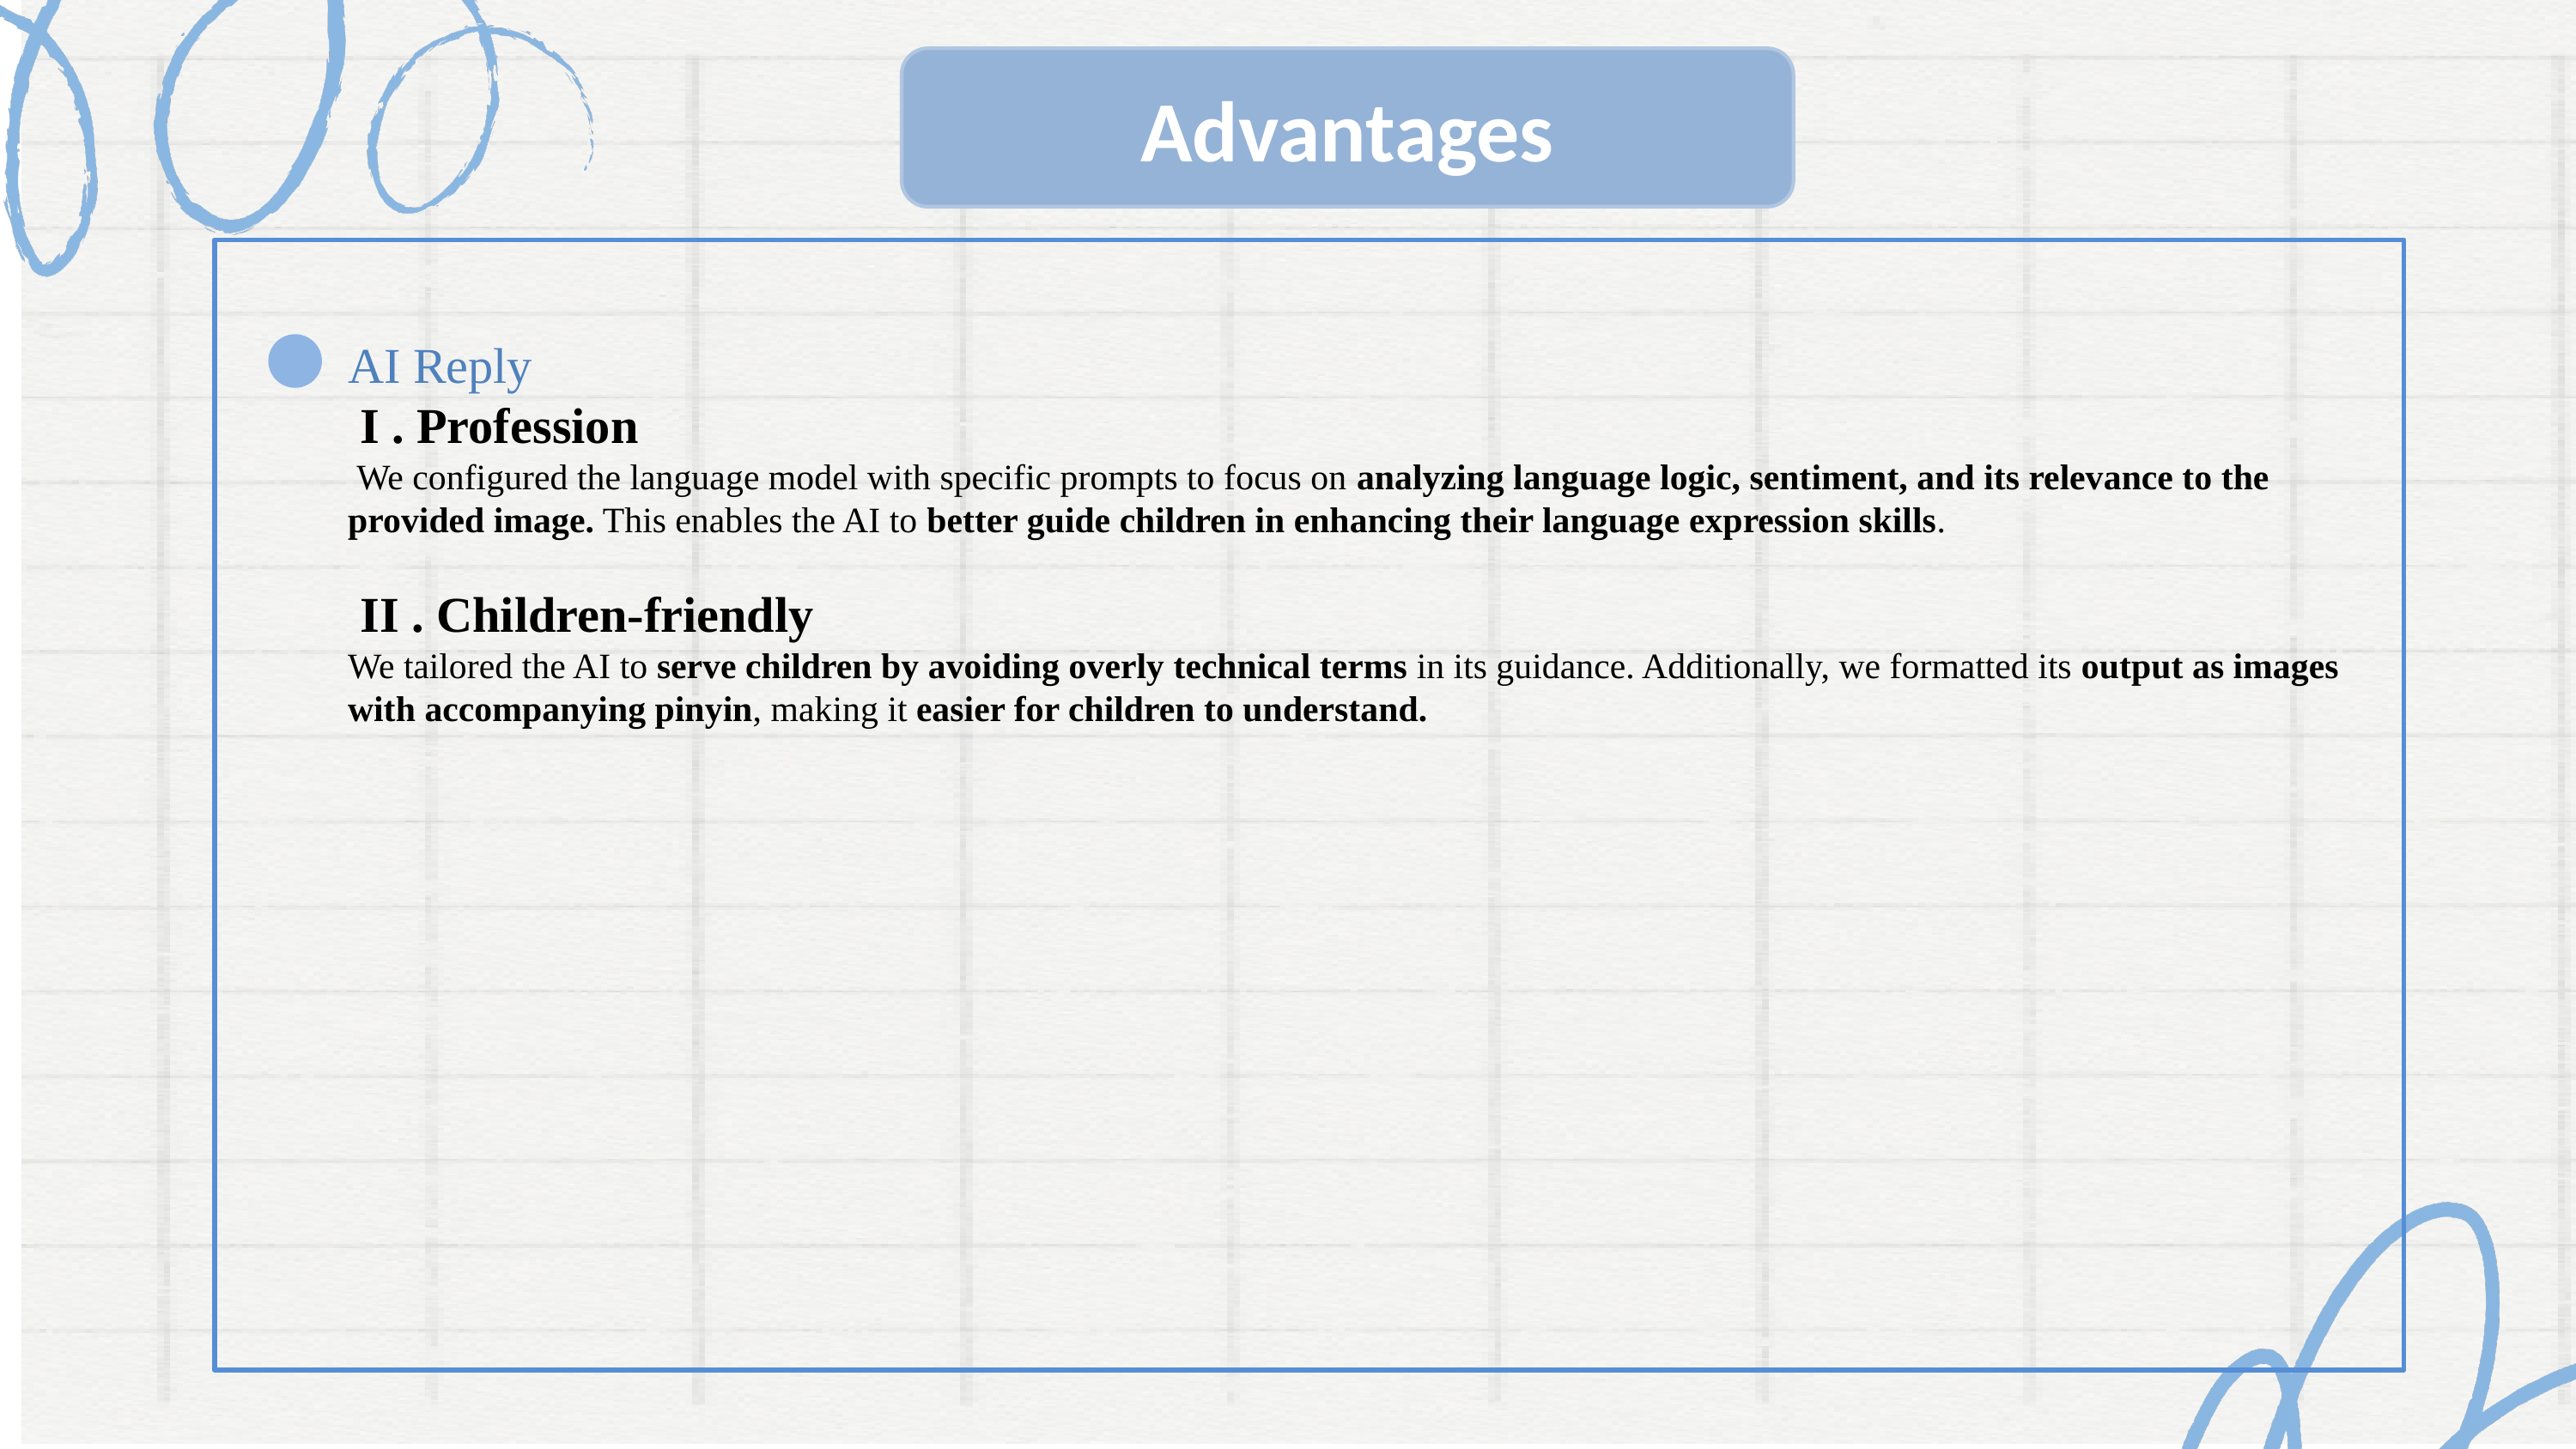

Advantages

AI Reply
 I . Profession
 We configured the language model with specific prompts to focus on analyzing language logic, sentiment, and its relevance to the provided image. This enables the AI to better guide children in enhancing their language expression skills.

 II . Children-friendly
We tailored the AI to serve children by avoiding overly technical terms in its guidance. Additionally, we formatted its output as images with accompanying pinyin, making it easier for children to understand.